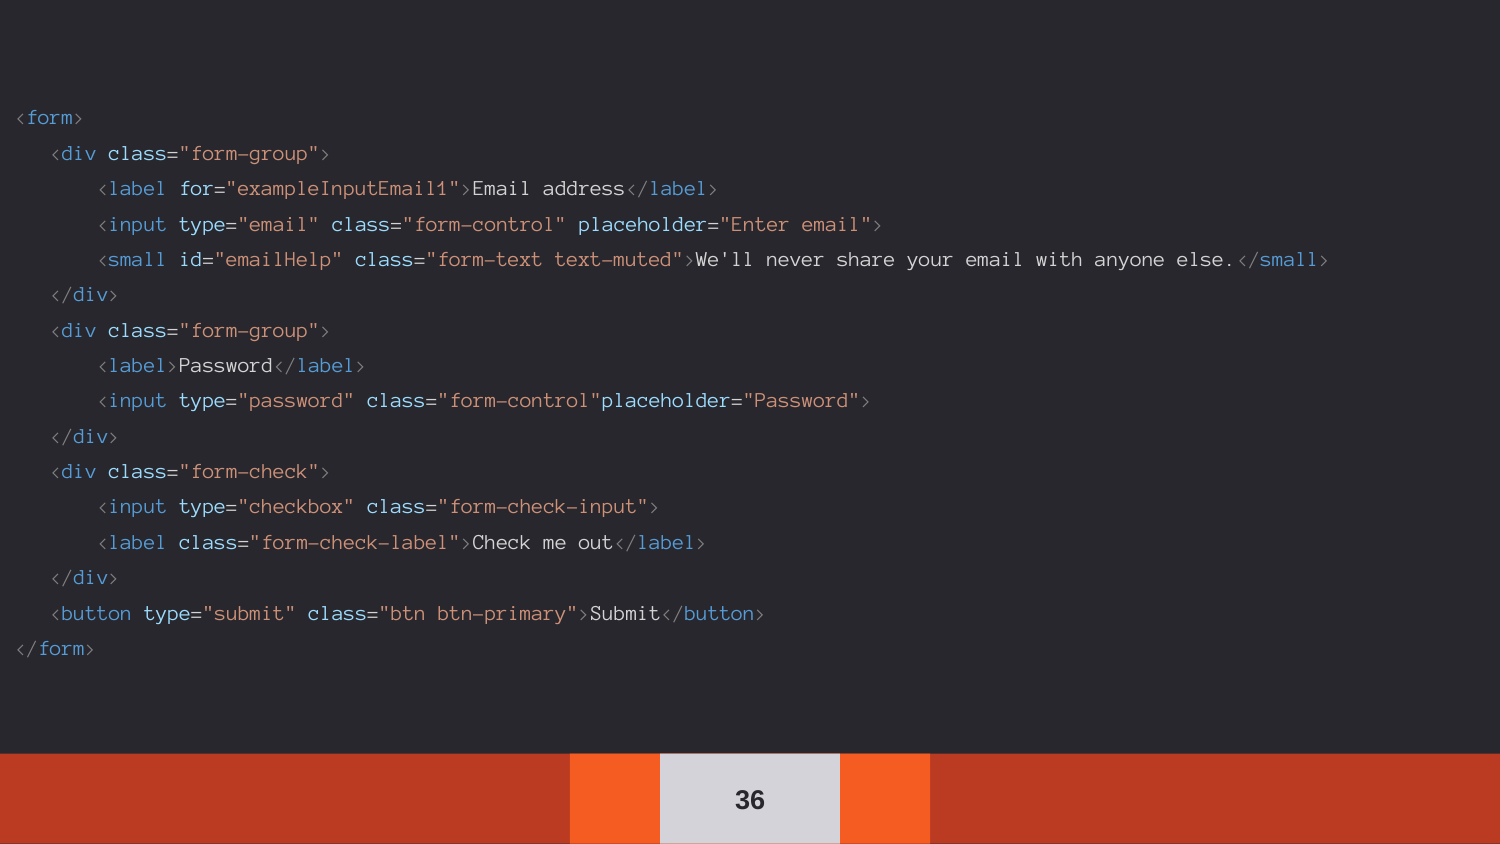

<form>
   <div class="form-group">
       <label for="exampleInputEmail1">Email address</label>
       <input type="email" class="form-control" placeholder="Enter email">
       <small id="emailHelp" class="form-text text-muted">We'll never share your email with anyone else.</small>
   </div>
   <div class="form-group">
       <label>Password</label>
       <input type="password" class="form-control"placeholder="Password">
   </div>
   <div class="form-check">
       <input type="checkbox" class="form-check-input">
       <label class="form-check-label">Check me out</label>
   </div>
   <button type="submit" class="btn btn-primary">Submit</button>
</form>
36